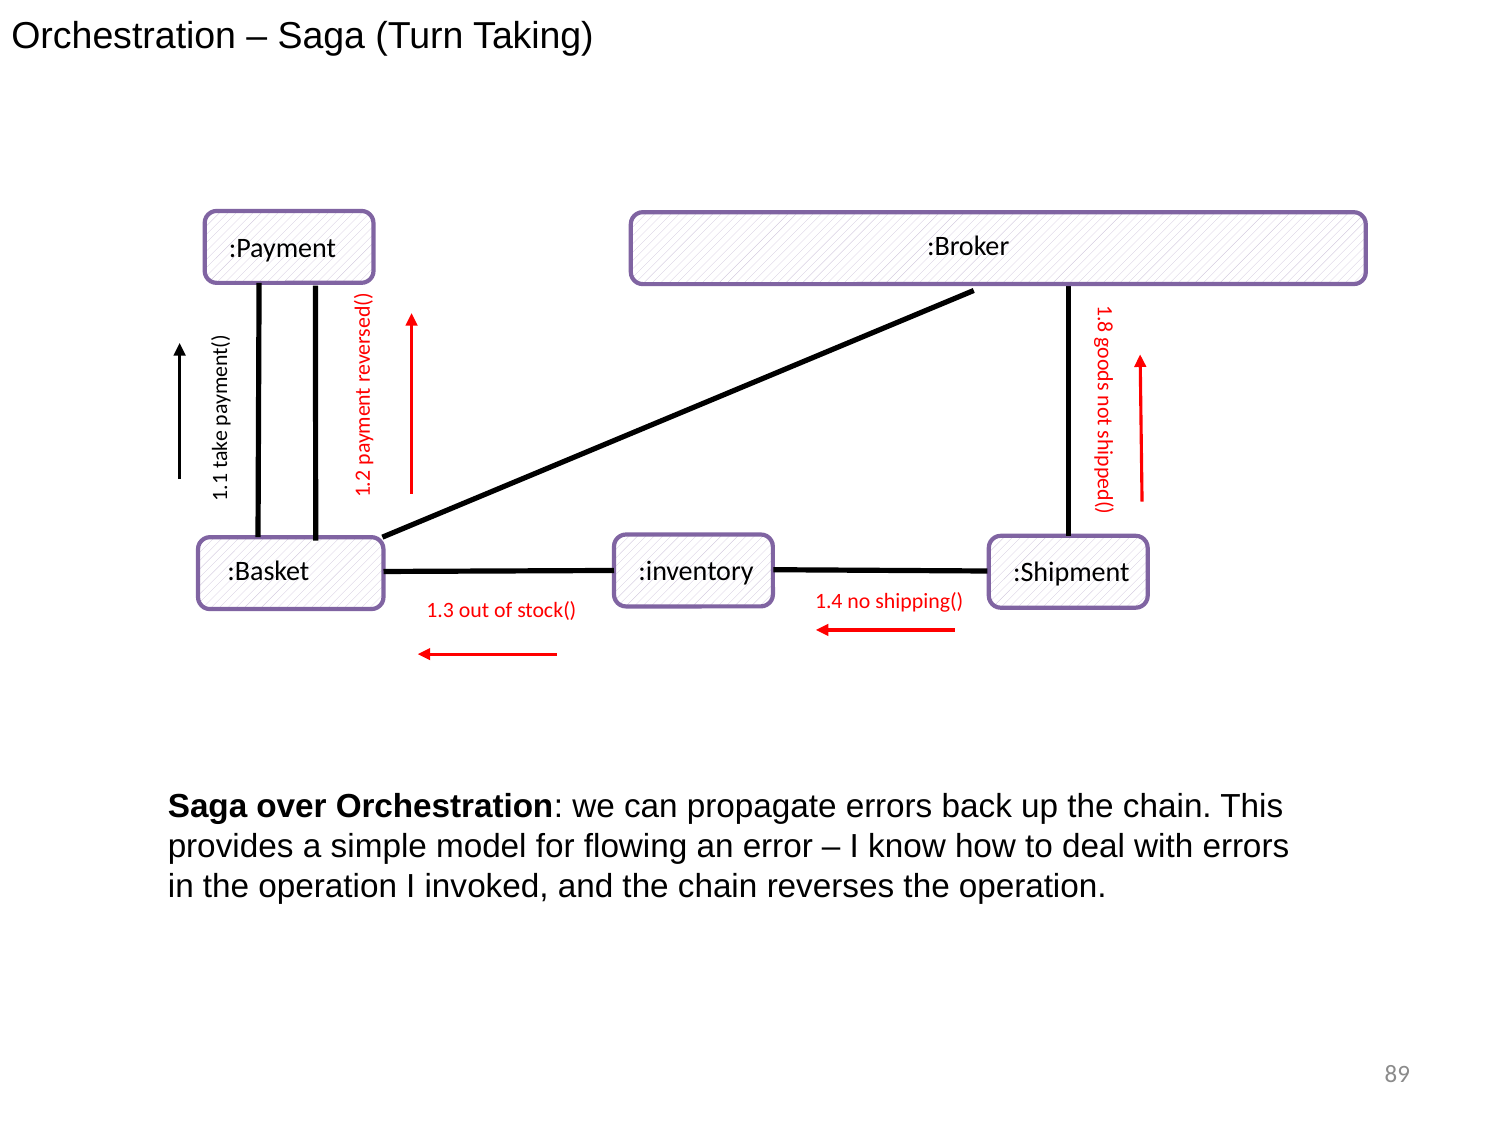

Orchestration – Saga (Turn Taking)

:Broker
:Payment
1.2 payment reversed()
1.1 take payment()
1.8 goods not shipped()

:Basket
:inventory
:Shipment
1.4 no shipping()
1.3 out of stock()
Saga over Orchestration: we can propagate errors back up the chain. This provides a simple model for flowing an error – I know how to deal with errors in the operation I invoked, and the chain reverses the operation.
89